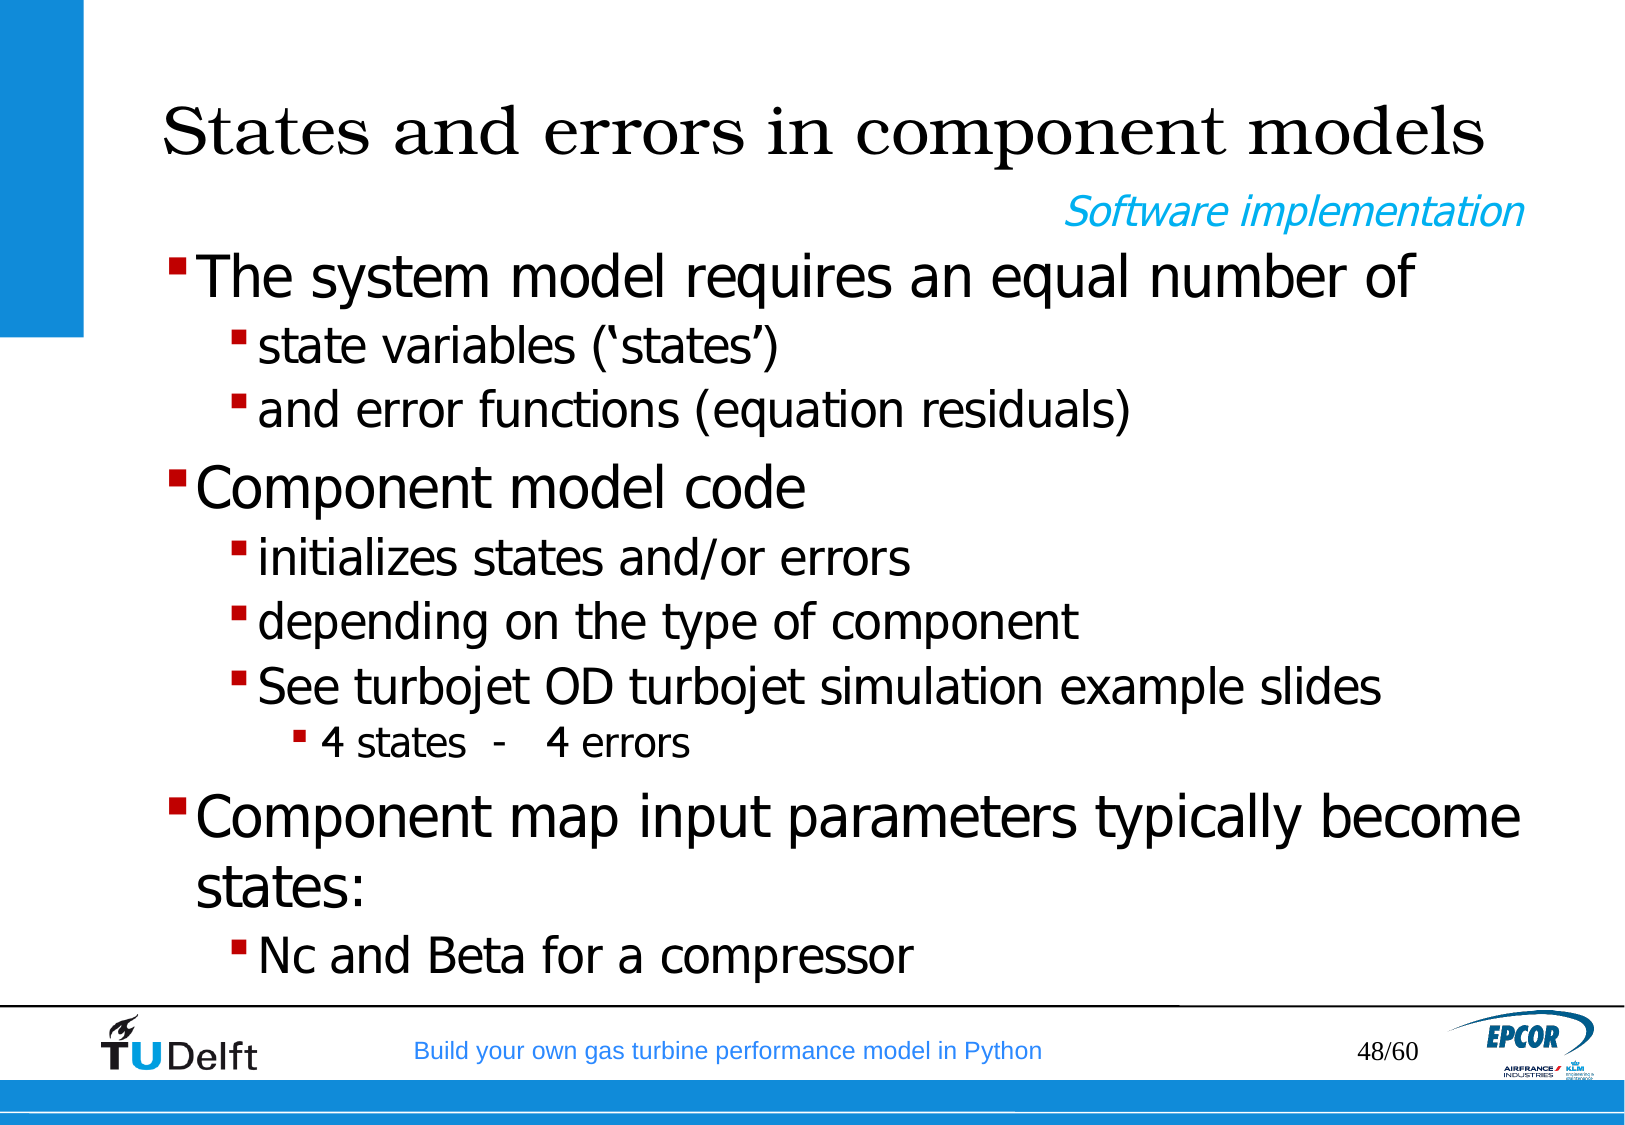

# States and errors in component models
Software implementation
The system model requires an equal number of
state variables (‘states’)
and error functions (equation residuals)
Component model code
initializes states and/or errors
depending on the type of component
See turbojet OD turbojet simulation example slides
4 states  -   4 errors
Component map input parameters typically become states:
Nc and Beta for a compressor